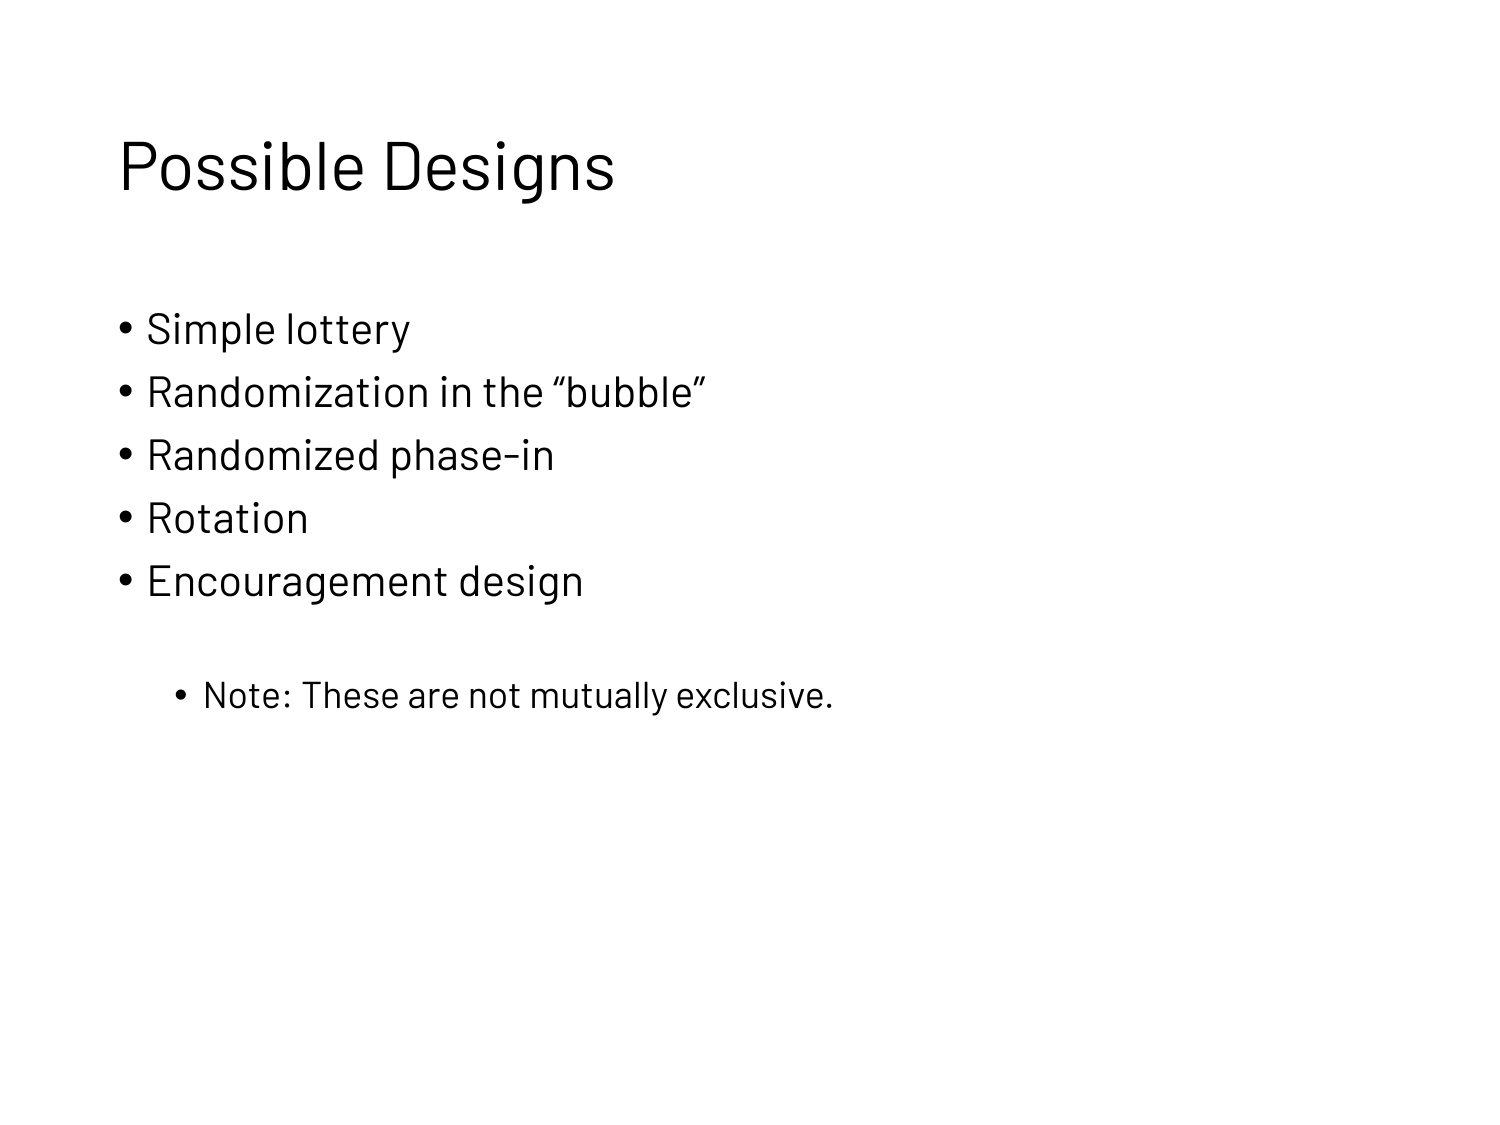

# Possible Designs
Simple lottery
Randomization in the “bubble”
Randomized phase-in
Rotation
Encouragement design

Note: These are not mutually exclusive.